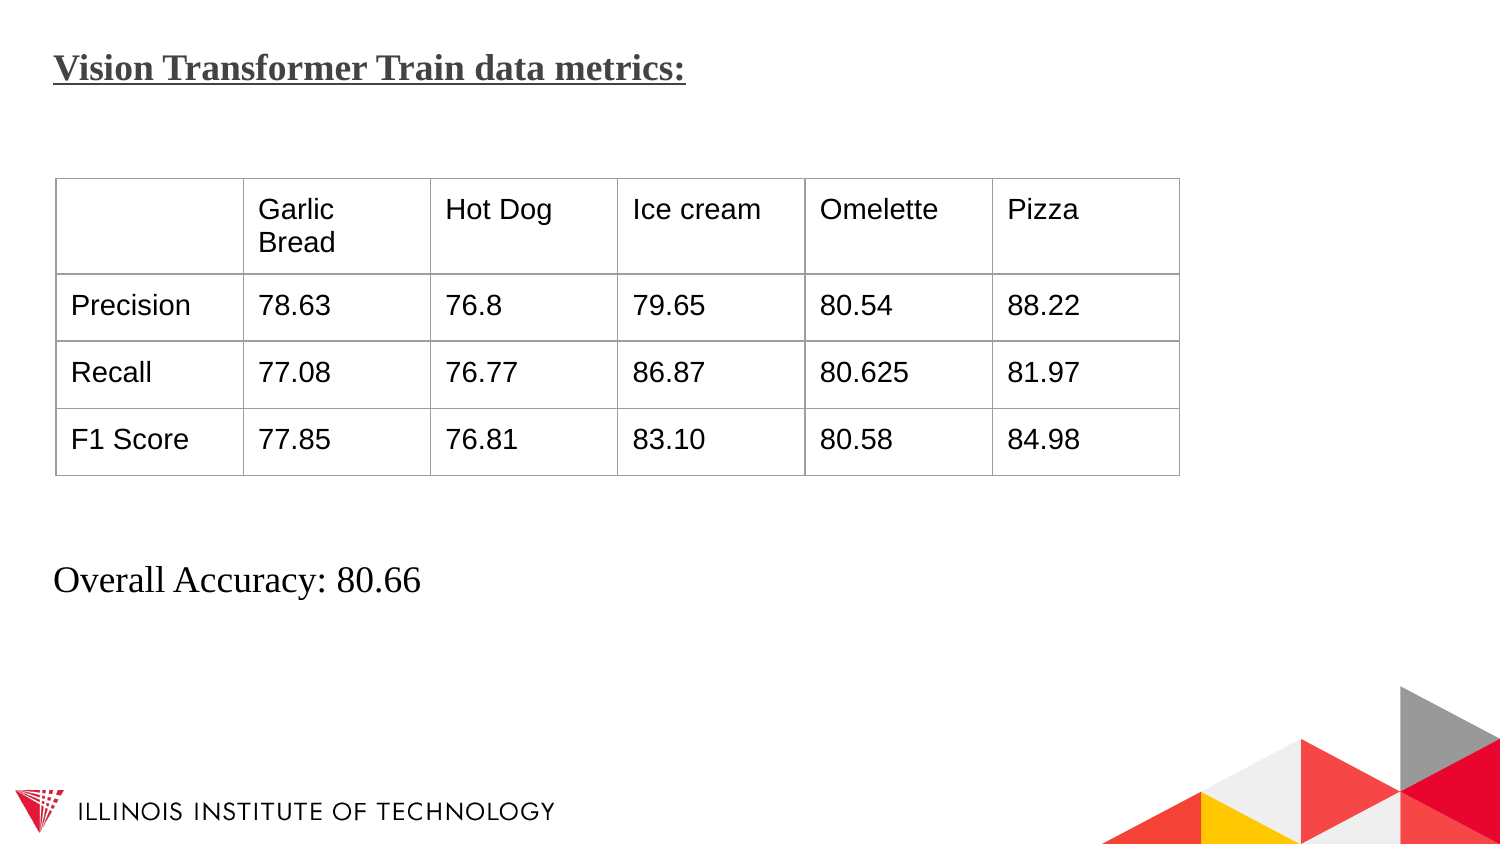

Vision Transformer Train data metrics:

Overall Accuracy: 80.66

|  | Garlic Bread | Hot Dog | Ice cream | Omelette | Pizza |
| --- | --- | --- | --- | --- | --- |
| Precision | 78.63 | 76.8 | 79.65 | 80.54 | 88.22 |
| Recall | 77.08 | 76.77 | 86.87 | 80.625 | 81.97 |
| F1 Score | 77.85 | 76.81 | 83.10 | 80.58 | 84.98 |